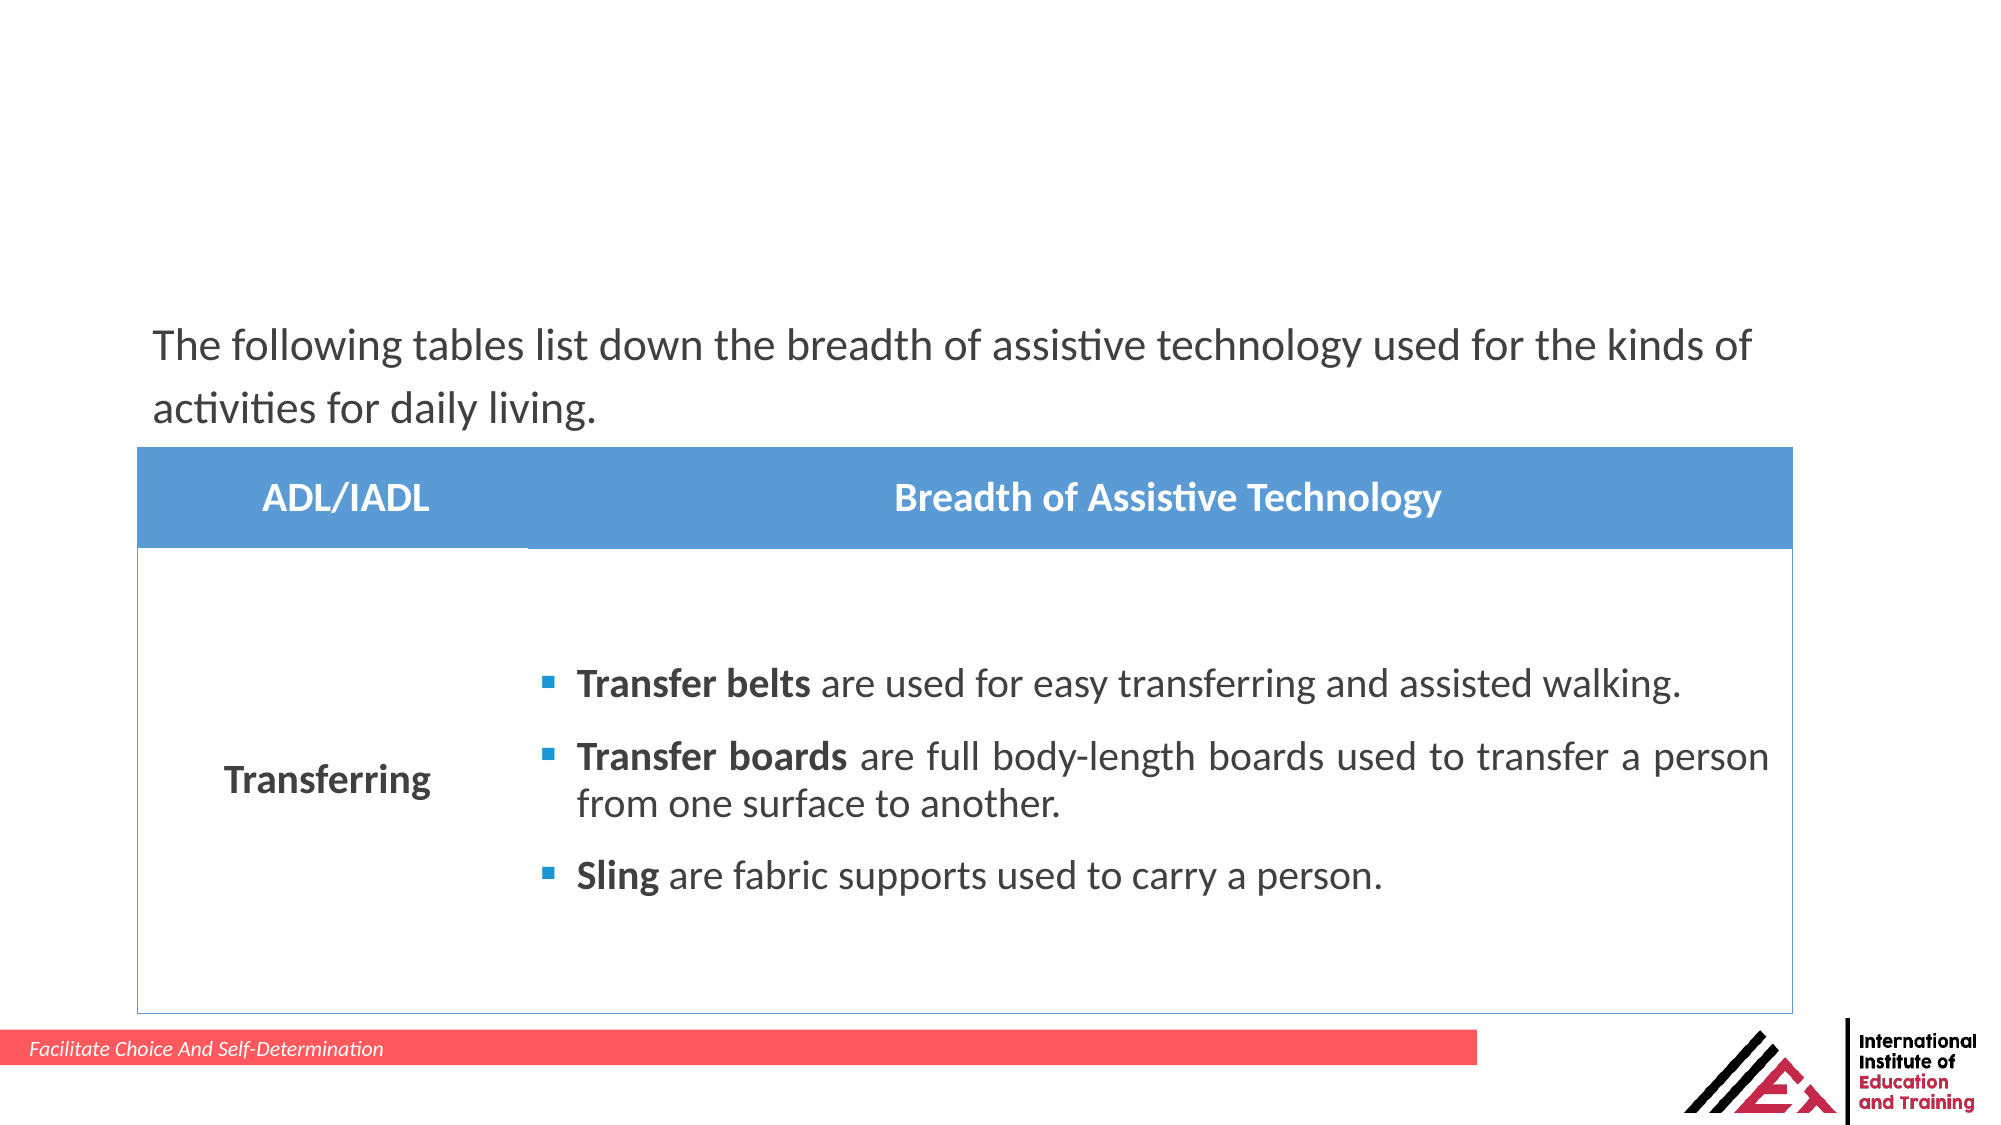

The following tables list down the breadth of assistive technology used for the kinds of activities for daily living.
| ADL/IADL | Breadth of Assistive Technology |
| --- | --- |
| Transferring | Transfer belts are used for easy transferring and assisted walking. Transfer boards are full body-length boards used to transfer a person from one surface to another. Sling are fabric supports used to carry a person. |
Facilitate Choice And Self-Determination